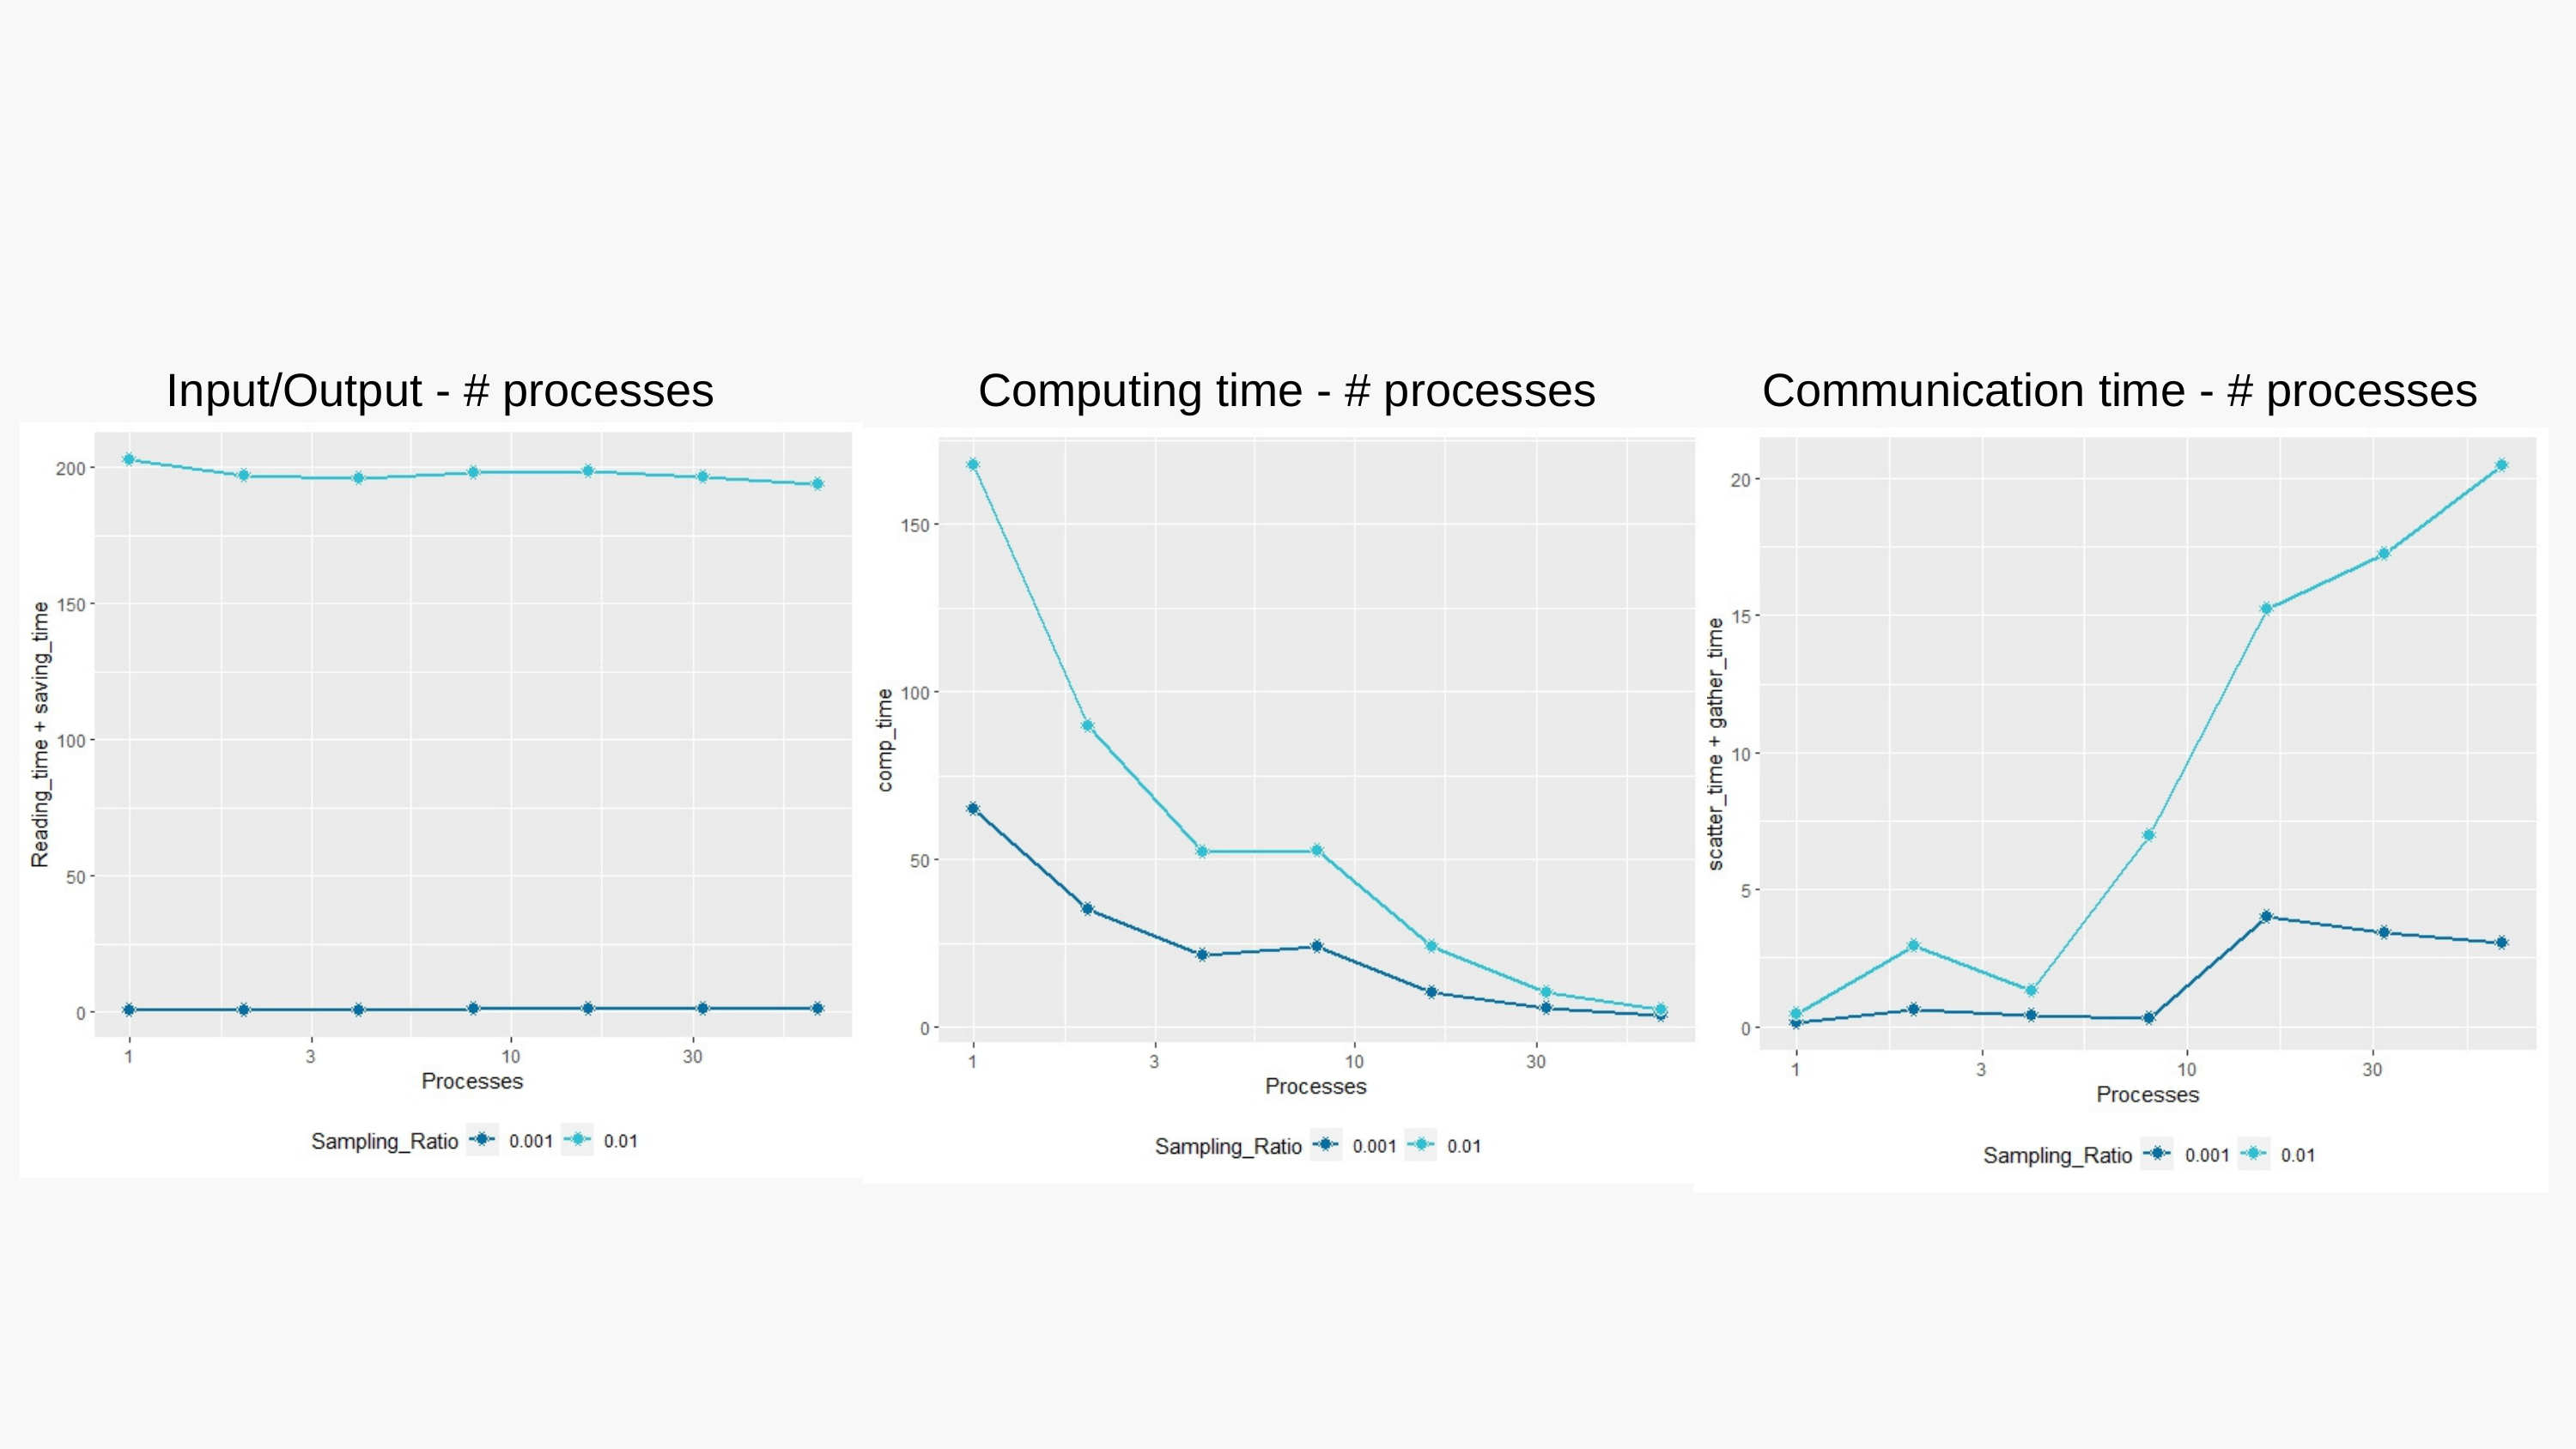

Input/Output - # processes
Computing time - # processes
Communication time - # processes